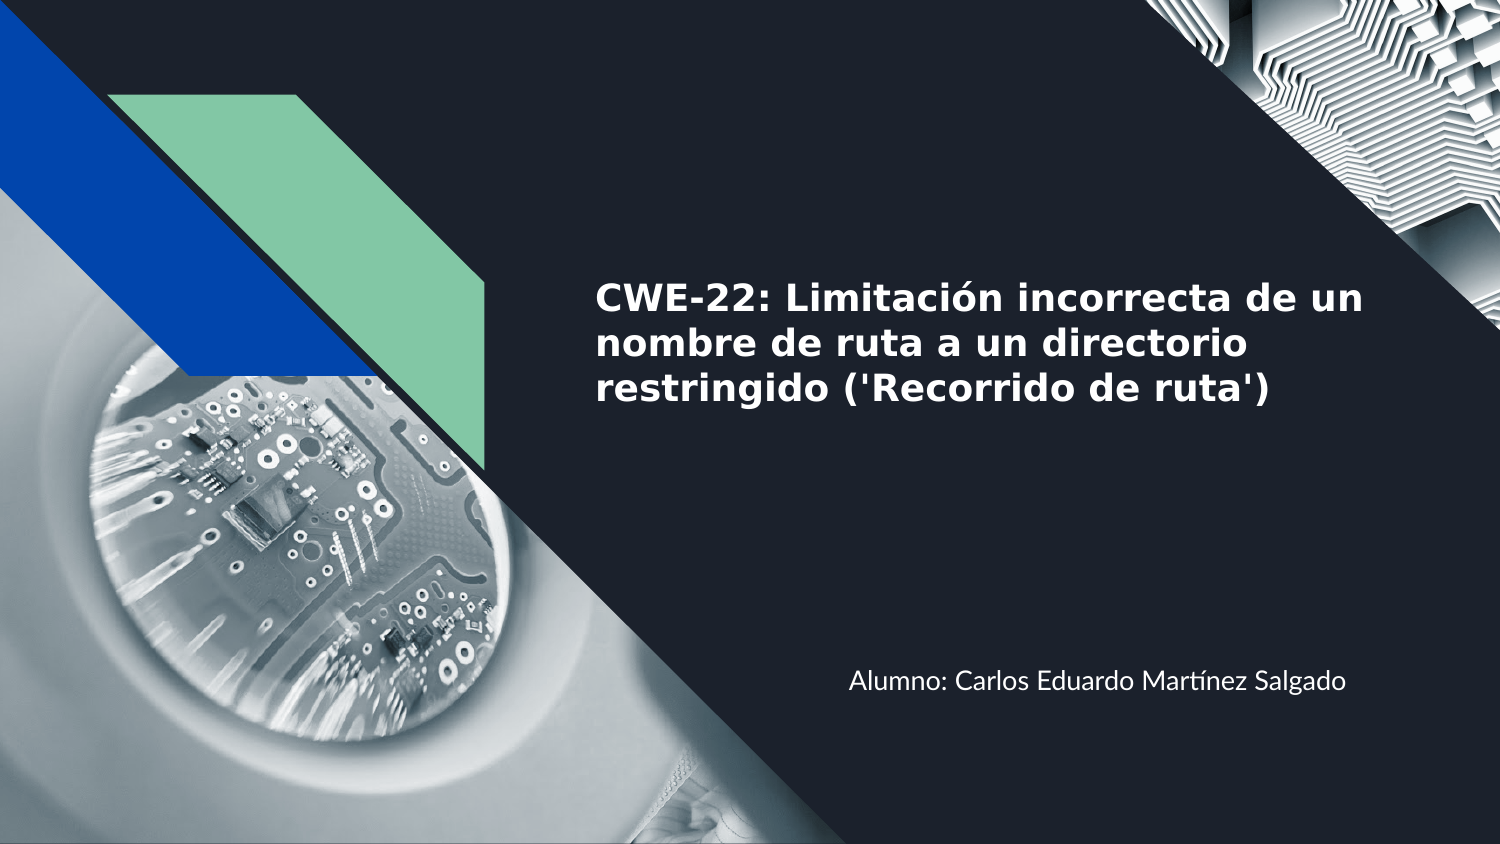

# CWE-22: Limitación incorrecta de un nombre de ruta a un directorio restringido ('Recorrido de ruta')
Alumno: Carlos Eduardo Martínez Salgado